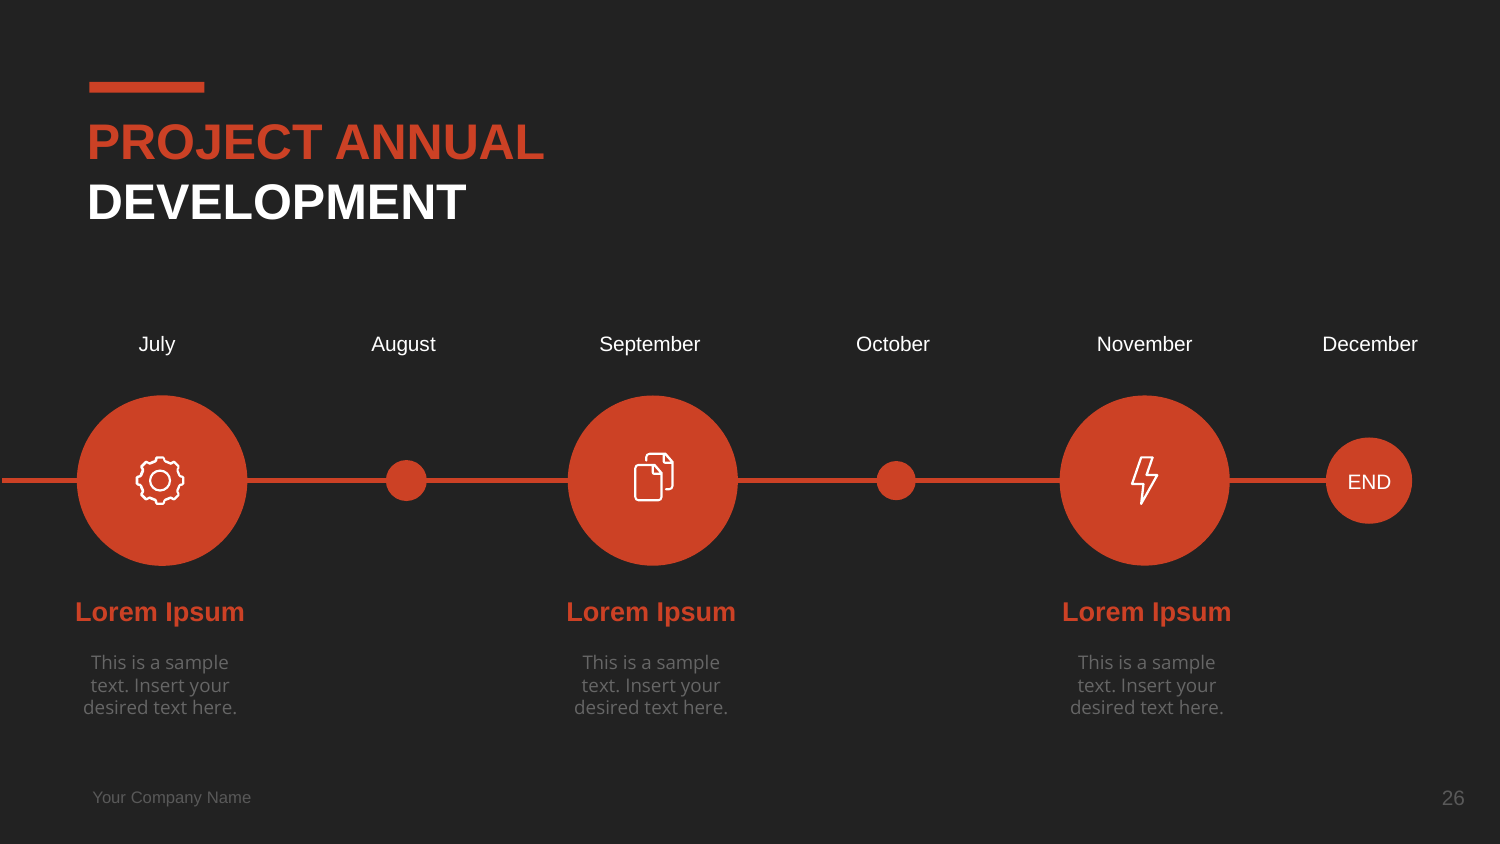

# PROJECT ANNUAL
DEVELOPMENT
July
August
September
October
November
December

END

Lorem Ipsum
Lorem Ipsum
Lorem Ipsum
This is a sample text. Insert your desired text here.
This is a sample text. Insert your desired text here.
This is a sample text. Insert your desired text here.
26